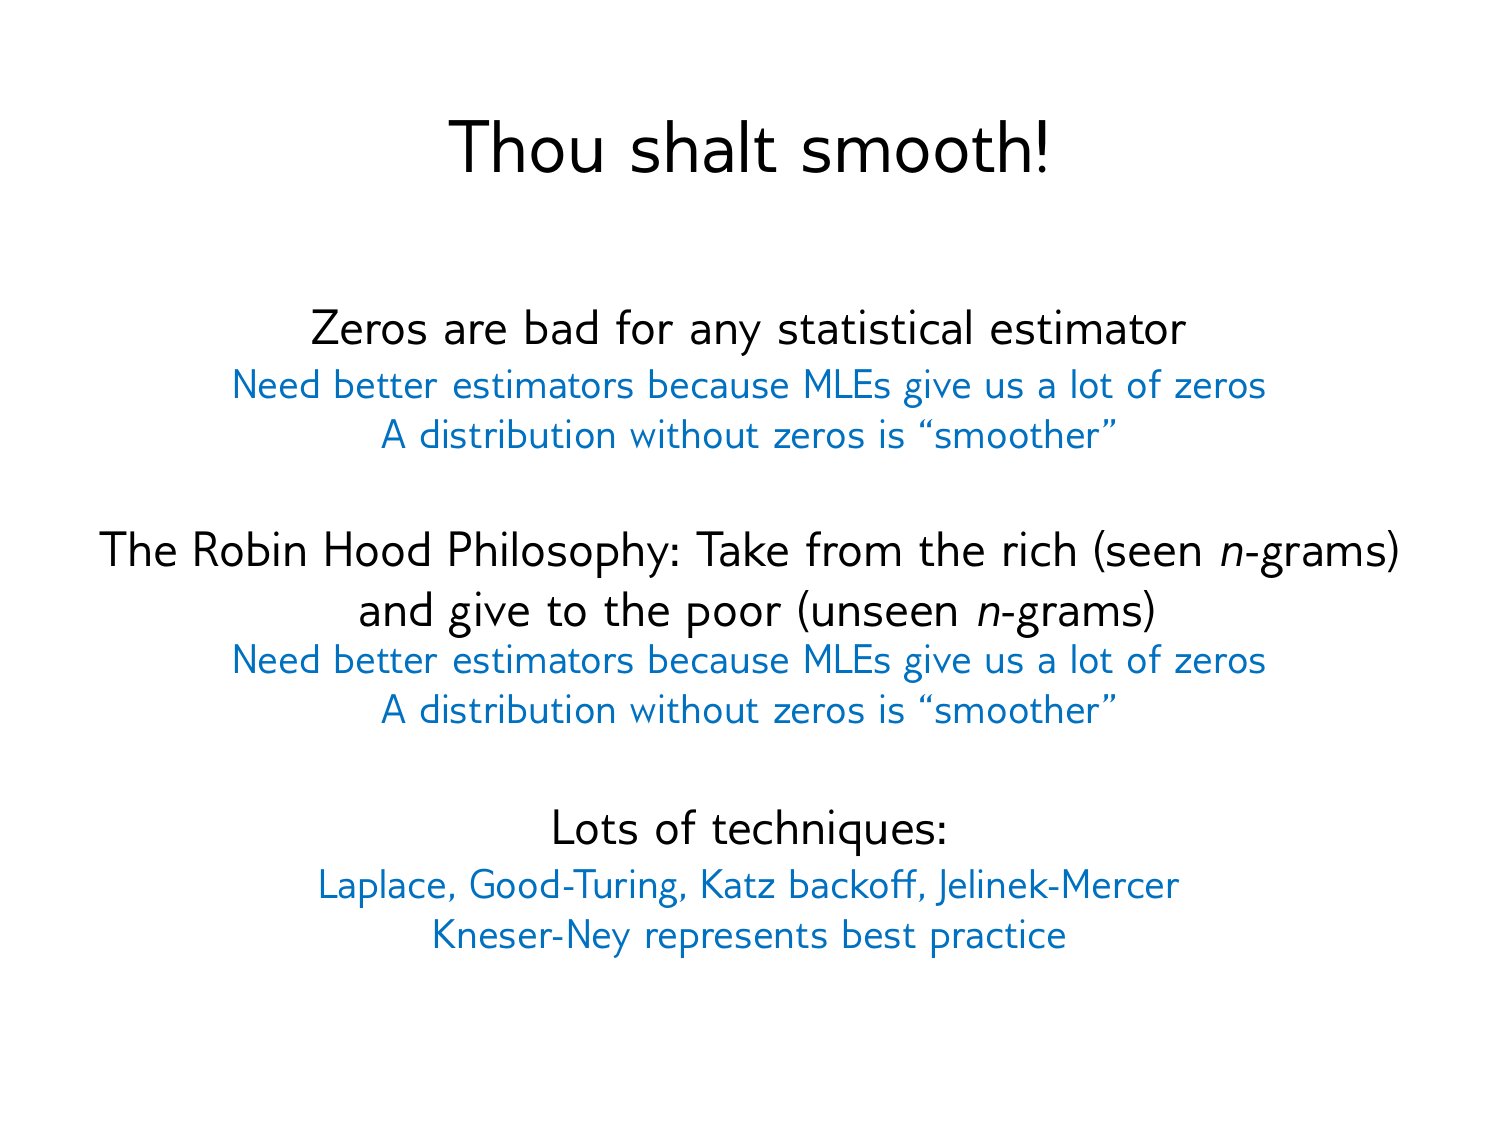

Thou shalt smooth!
Zeros are bad for any statistical estimator
Need better estimators because MLEs give us a lot of zeros
A distribution without zeros is “smoother”
The Robin Hood Philosophy: Take from the rich (seen n-grams)
 and give to the poor (unseen n-grams)
Need better estimators because MLEs give us a lot of zeros
A distribution without zeros is “smoother”
Lots of techniques:
Laplace, Good-Turing, Katz backoff, Jelinek-Mercer
Kneser-Ney represents best practice